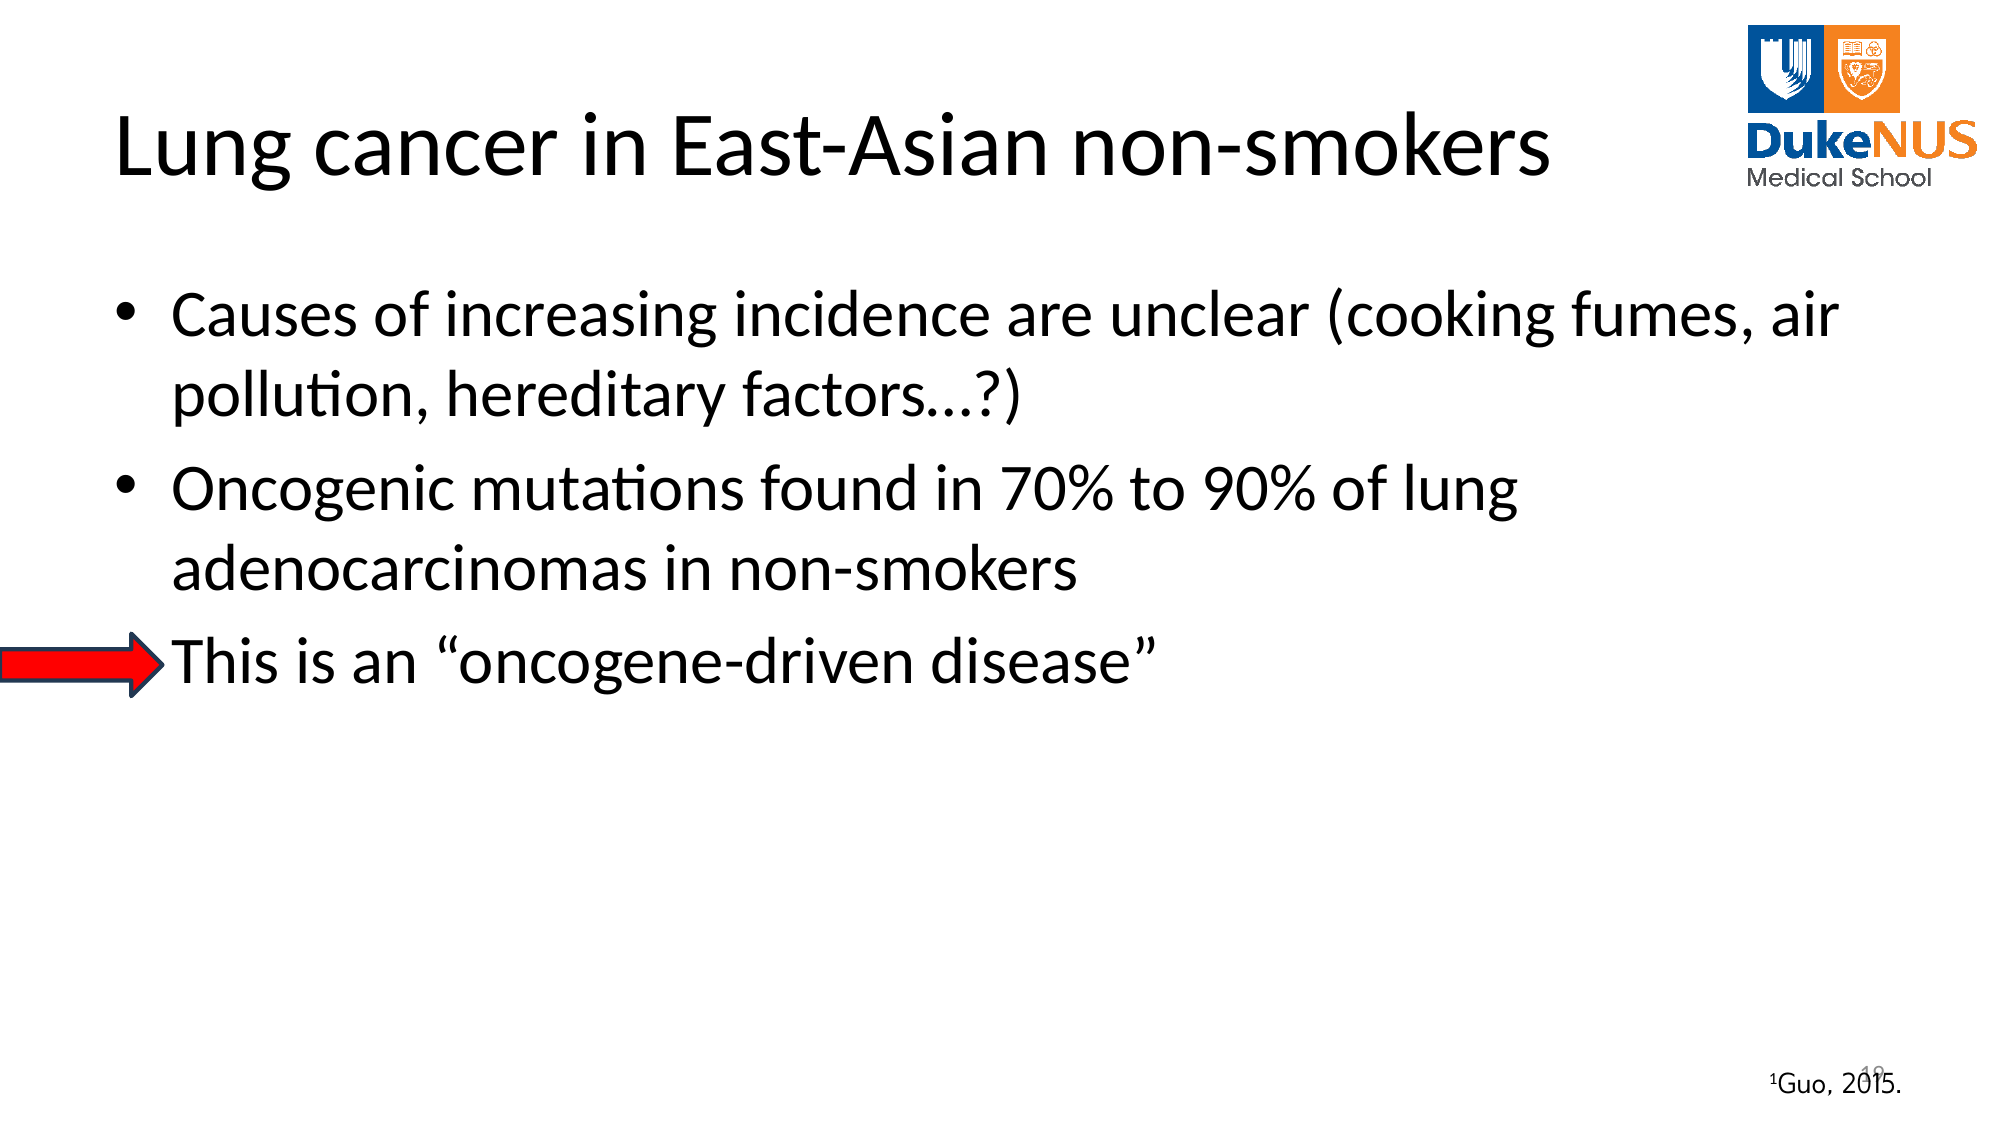

# Lung cancer in East-Asian non-smokers
Causes of increasing incidence are unclear (cooking fumes, air pollution, hereditary factors…?)
Oncogenic mutations found in 70% to 90% of lung adenocarcinomas in non-smokers
This is an “oncogene-driven disease”

19
1Guo, 2015.